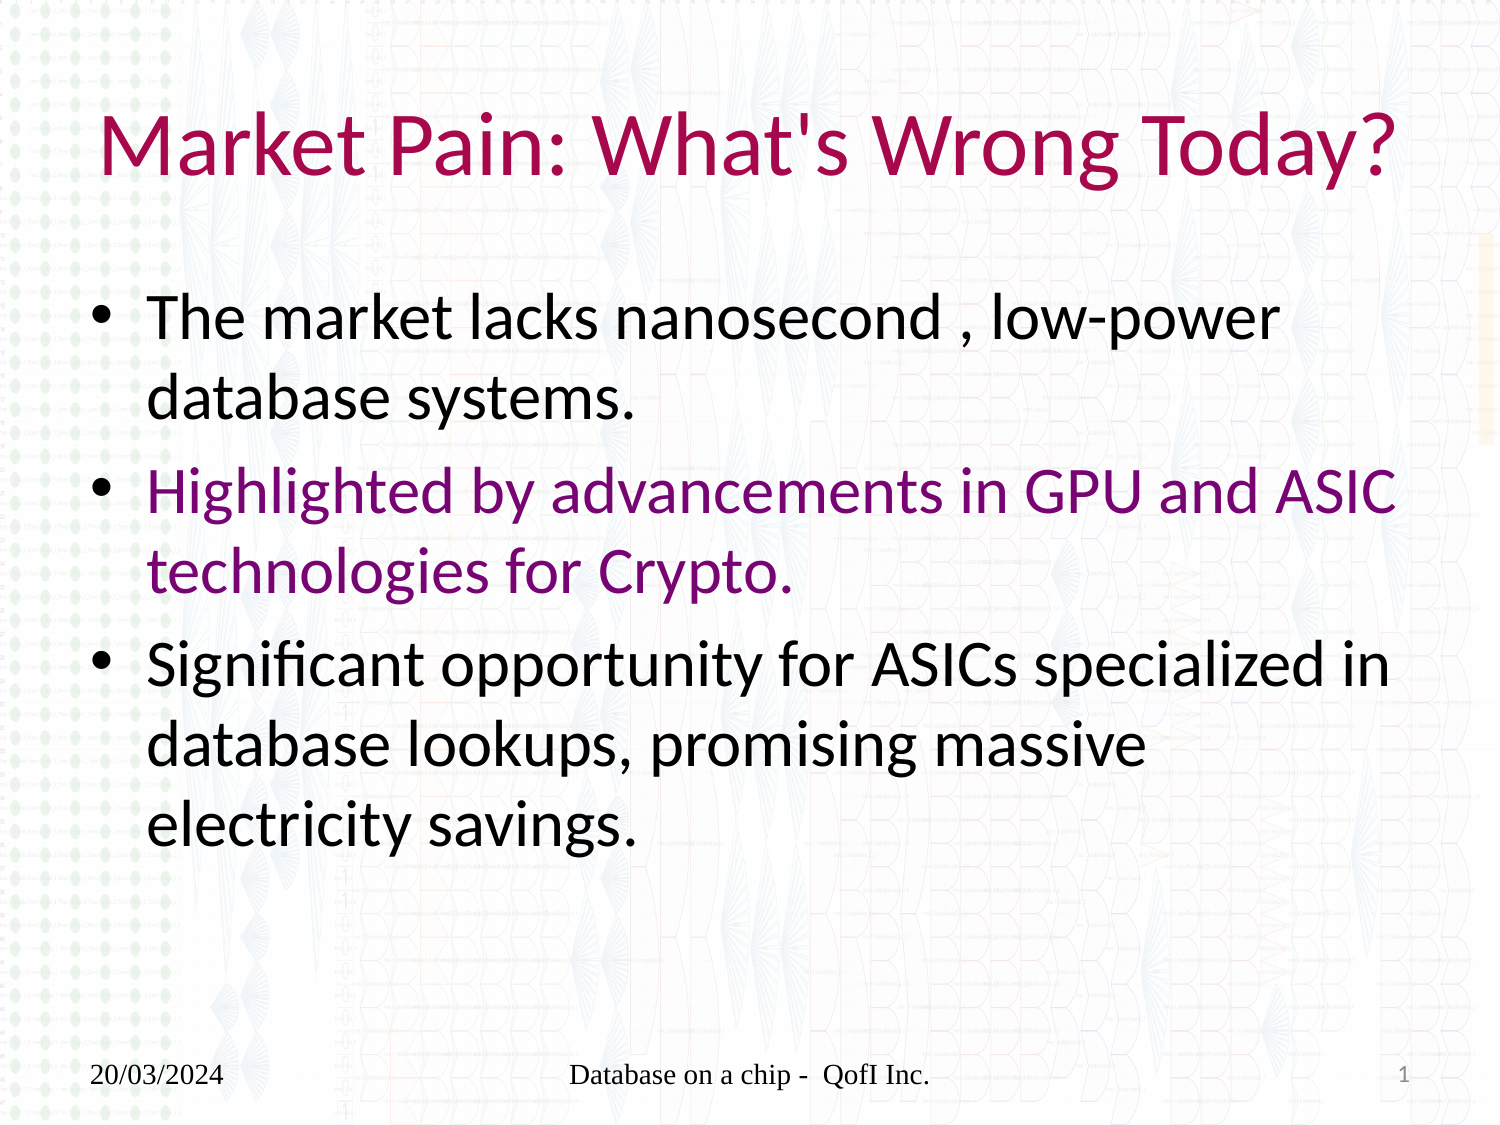

# Market Pain: What's Wrong Today?
The market lacks nanosecond , low-power database systems.
Highlighted by advancements in GPU and ASIC technologies for Crypto.
Significant opportunity for ASICs specialized in database lookups, promising massive electricity savings.
20/03/2024
Database on a chip -  QofI Inc.
1